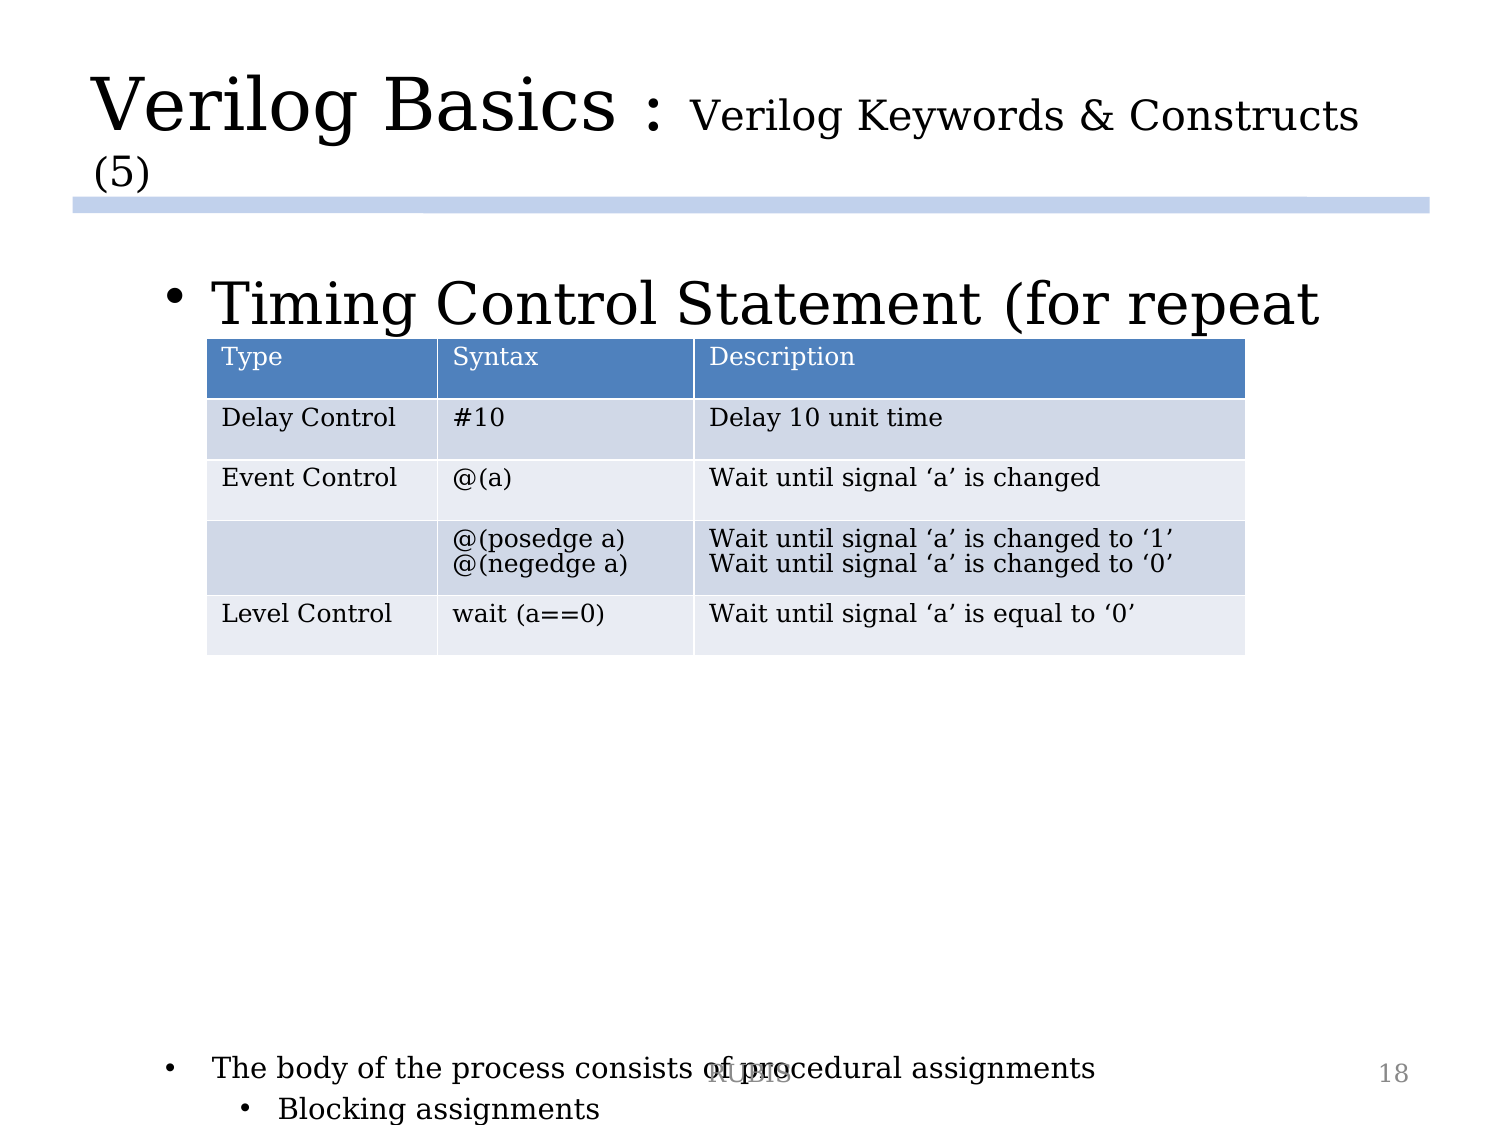

# Verilog Basics : Verilog Keywords & Constructs (5)
Timing Control Statement (for repeat conditions)

The body of the process consists of procedural assignments
Blocking assignments
Example: C = A + B;
Execute sequentially as in a programming language
Non-blocking assignments
Example: C <= A + B;
Evaluate right-hand sides, but do not make any assignment until all right-hand sides evaluated. Execute concurrently unless delays are specified.
| Type | Syntax | Description |
| --- | --- | --- |
| Delay Control | #10 | Delay 10 unit time |
| Event Control | @(a) | Wait until signal ‘a’ is changed |
|  | @(posedge a) @(negedge a) | Wait until signal ‘a’ is changed to ‘1’ Wait until signal ‘a’ is changed to ‘0’ |
| Level Control | wait (a==0) | Wait until signal ‘a’ is equal to ‘0’ |
RUBIS
18